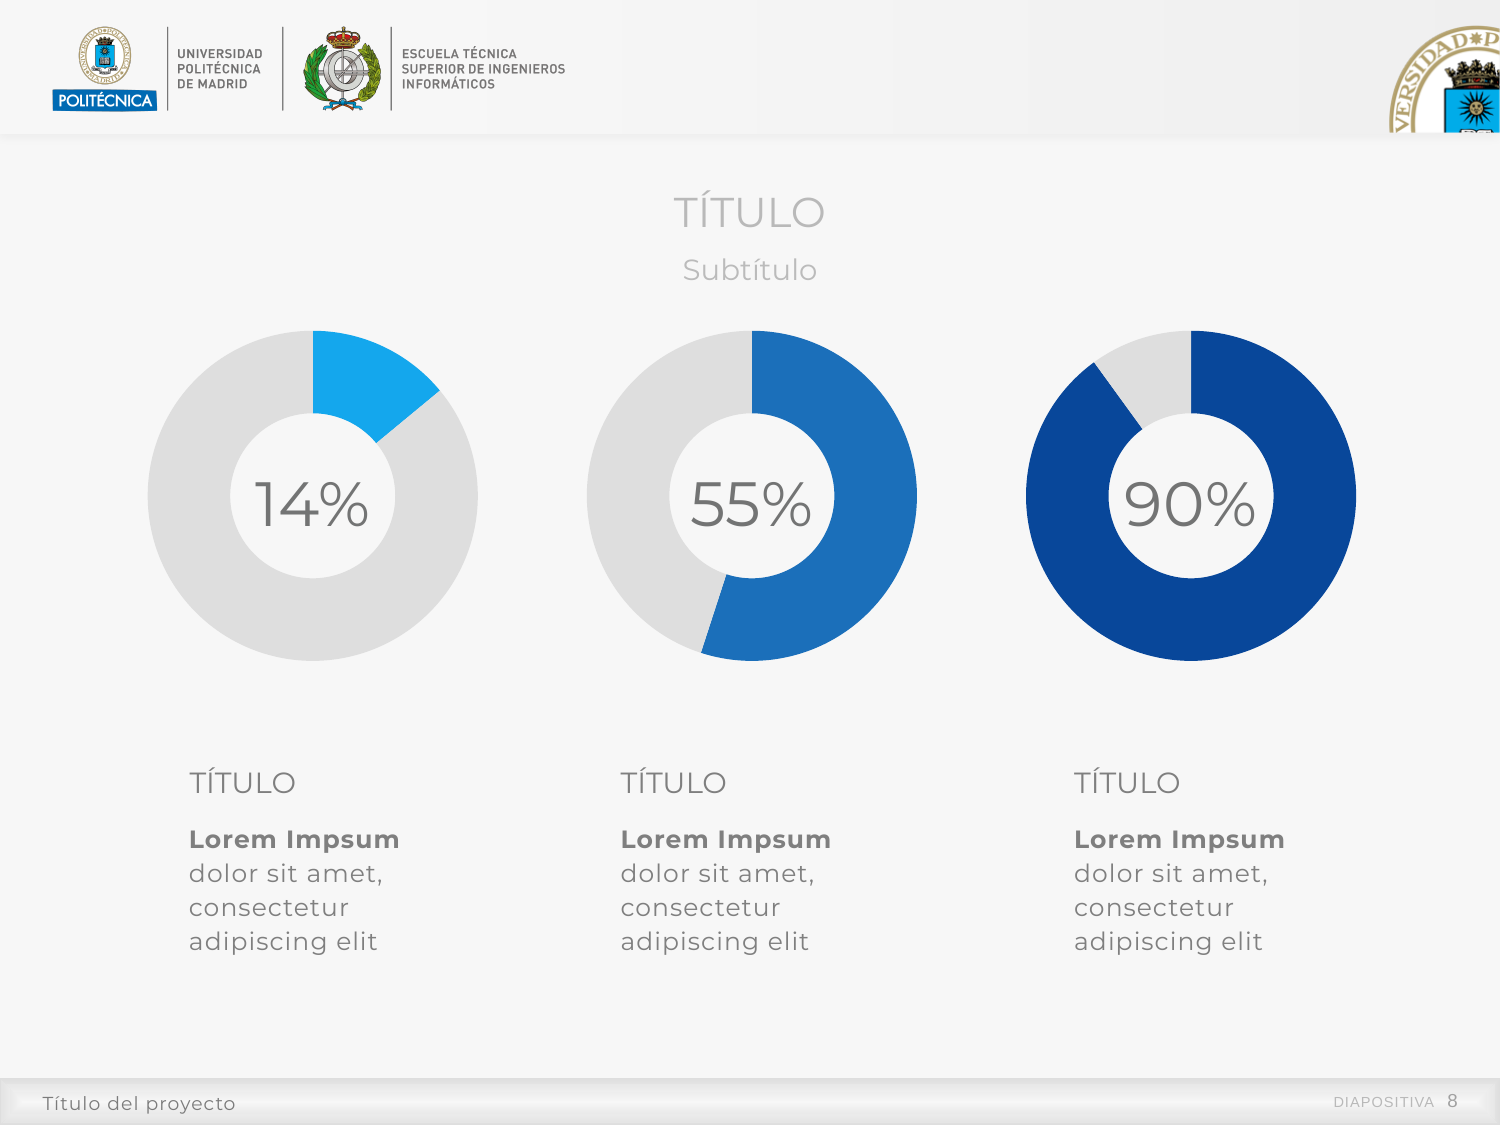

TÍTULO
Subtítulo

### Chart

| Category | Lorem |
|---|---|
| cantidad | 0.14 |
| fondo restar de 100 | 0.86 |
14%

### Chart

| Category | Lorem |
|---|---|
| cantidad | 0.55 |
| fondo restar de 100 | 0.45 |
55%

### Chart

| Category | Lorem |
|---|---|
| cantidad | 0.9 |
| fondo restar de 100 | 0.1 |
90%
Título
Título
Título
Lorem Impsum dolor sit amet, consectetur adipiscing elit

Lorem Impsum dolor sit amet, consectetur adipiscing elit

Lorem Impsum dolor sit amet, consectetur adipiscing elit

Título del proyecto